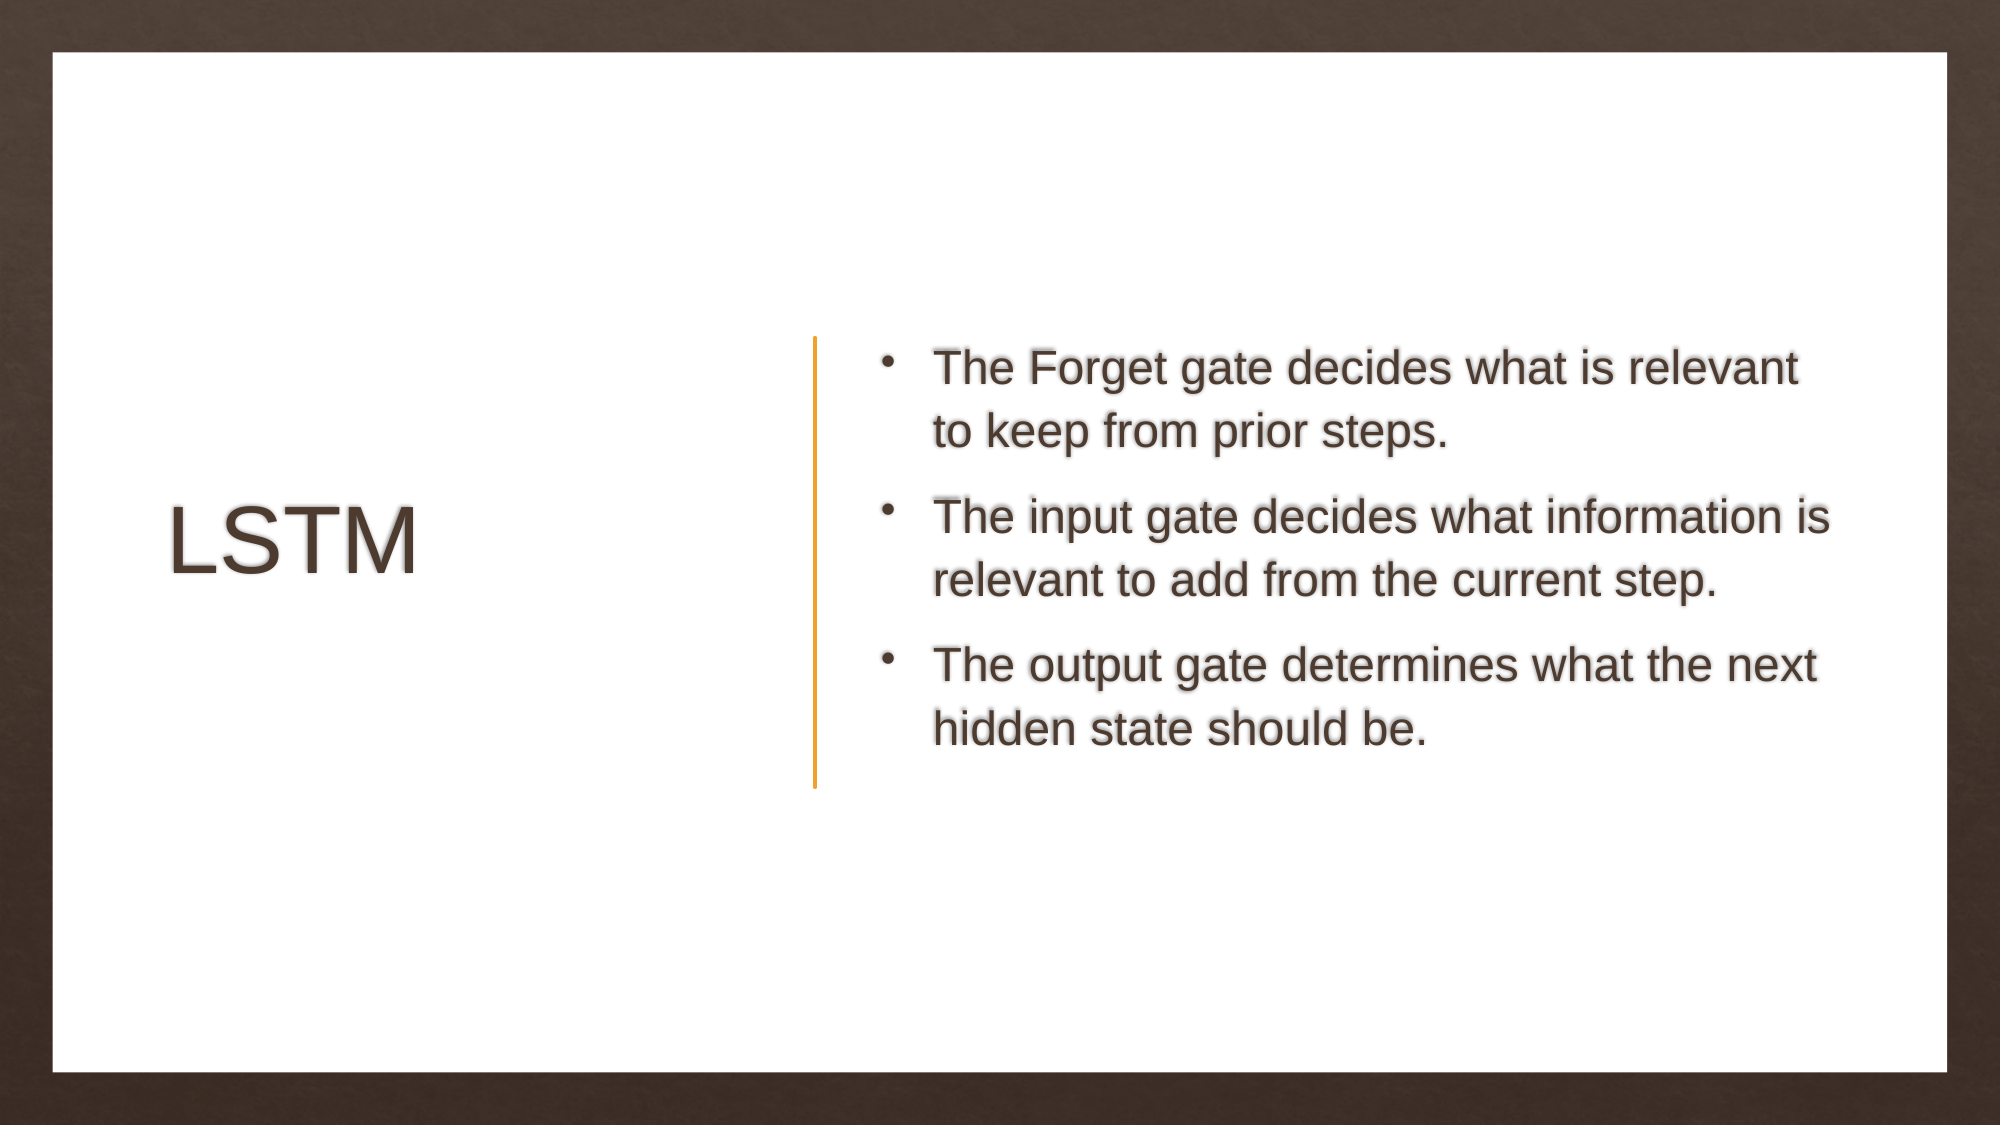

# LSTM
The Forget gate decides what is relevant to keep from prior steps.
The input gate decides what information is relevant to add from the current step.
The output gate determines what the next hidden state should be.